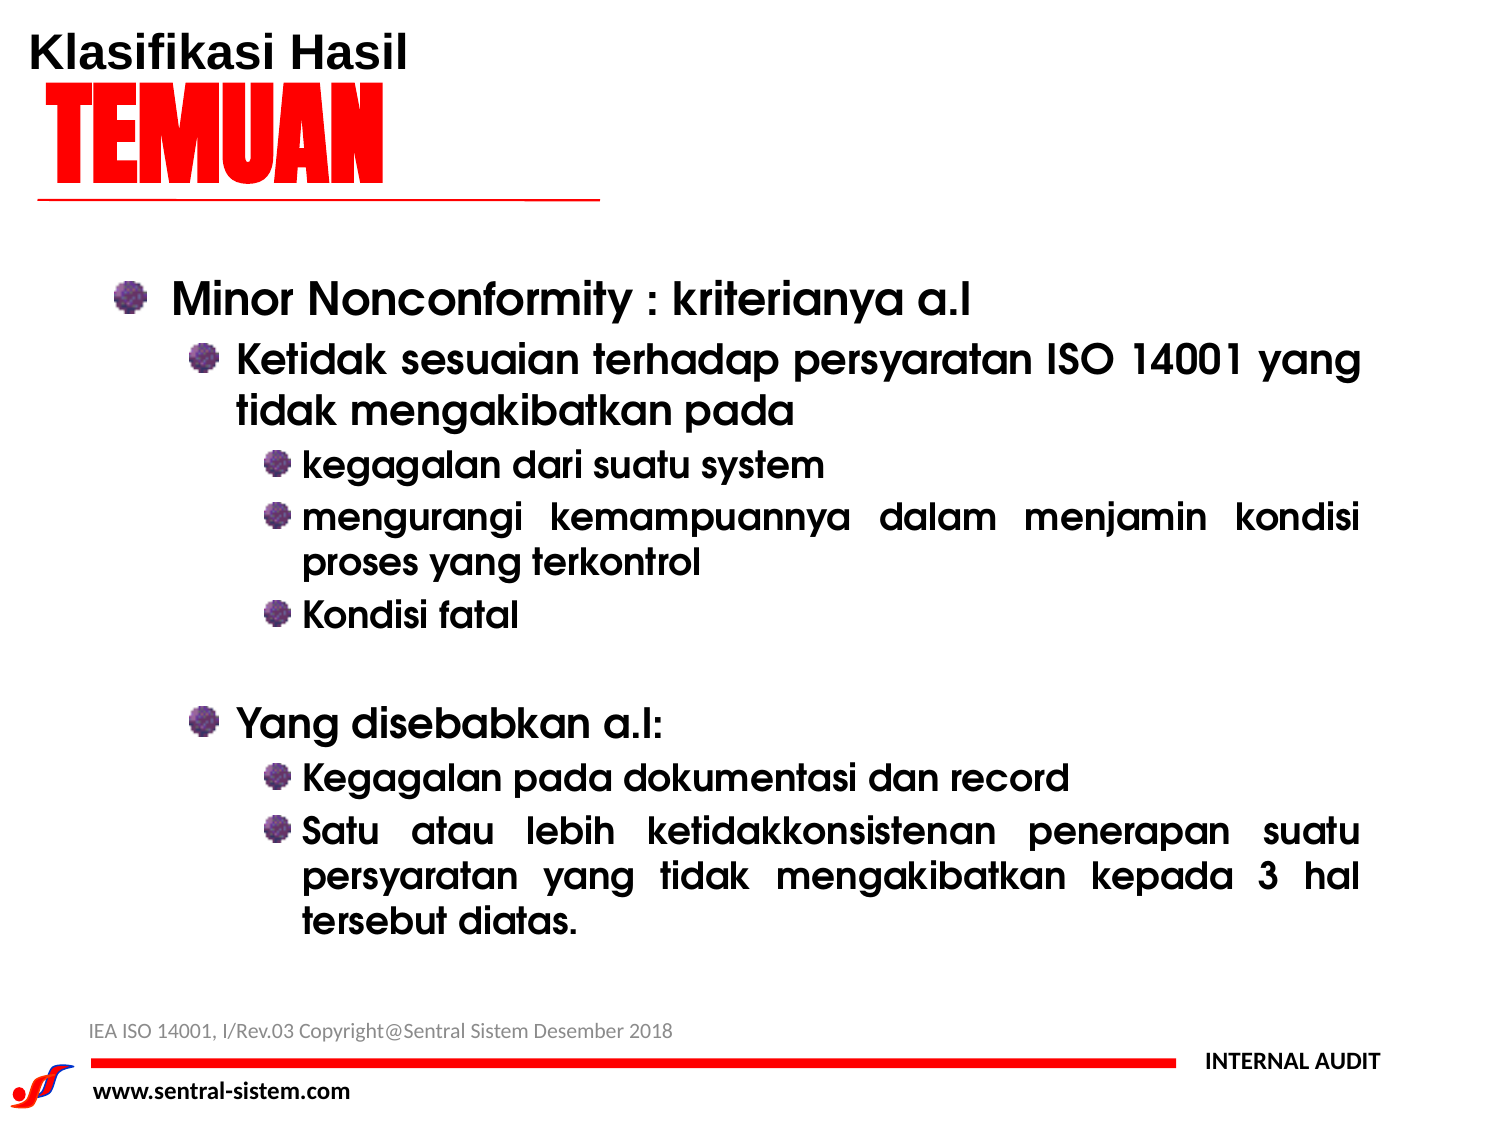

Klasifikasi Hasil
TEMUAN
Minor Nonconformity : kriterianya a.l
Ketidak sesuaian terhadap persyaratan ISO 14001 yang tidak mengakibatkan pada
kegagalan dari suatu system
mengurangi kemampuannya dalam menjamin kondisi proses yang terkontrol
Kondisi fatal

Yang disebabkan a.l:
Kegagalan pada dokumentasi dan record
Satu atau lebih ketidakkonsistenan penerapan suatu persyaratan yang tidak mengakibatkan kepada 3 hal tersebut diatas.

IEA ISO 14001, I/Rev.03 Copyright@Sentral Sistem Desember 2018
INTERNAL AUDIT

www.sentral-sistem.com